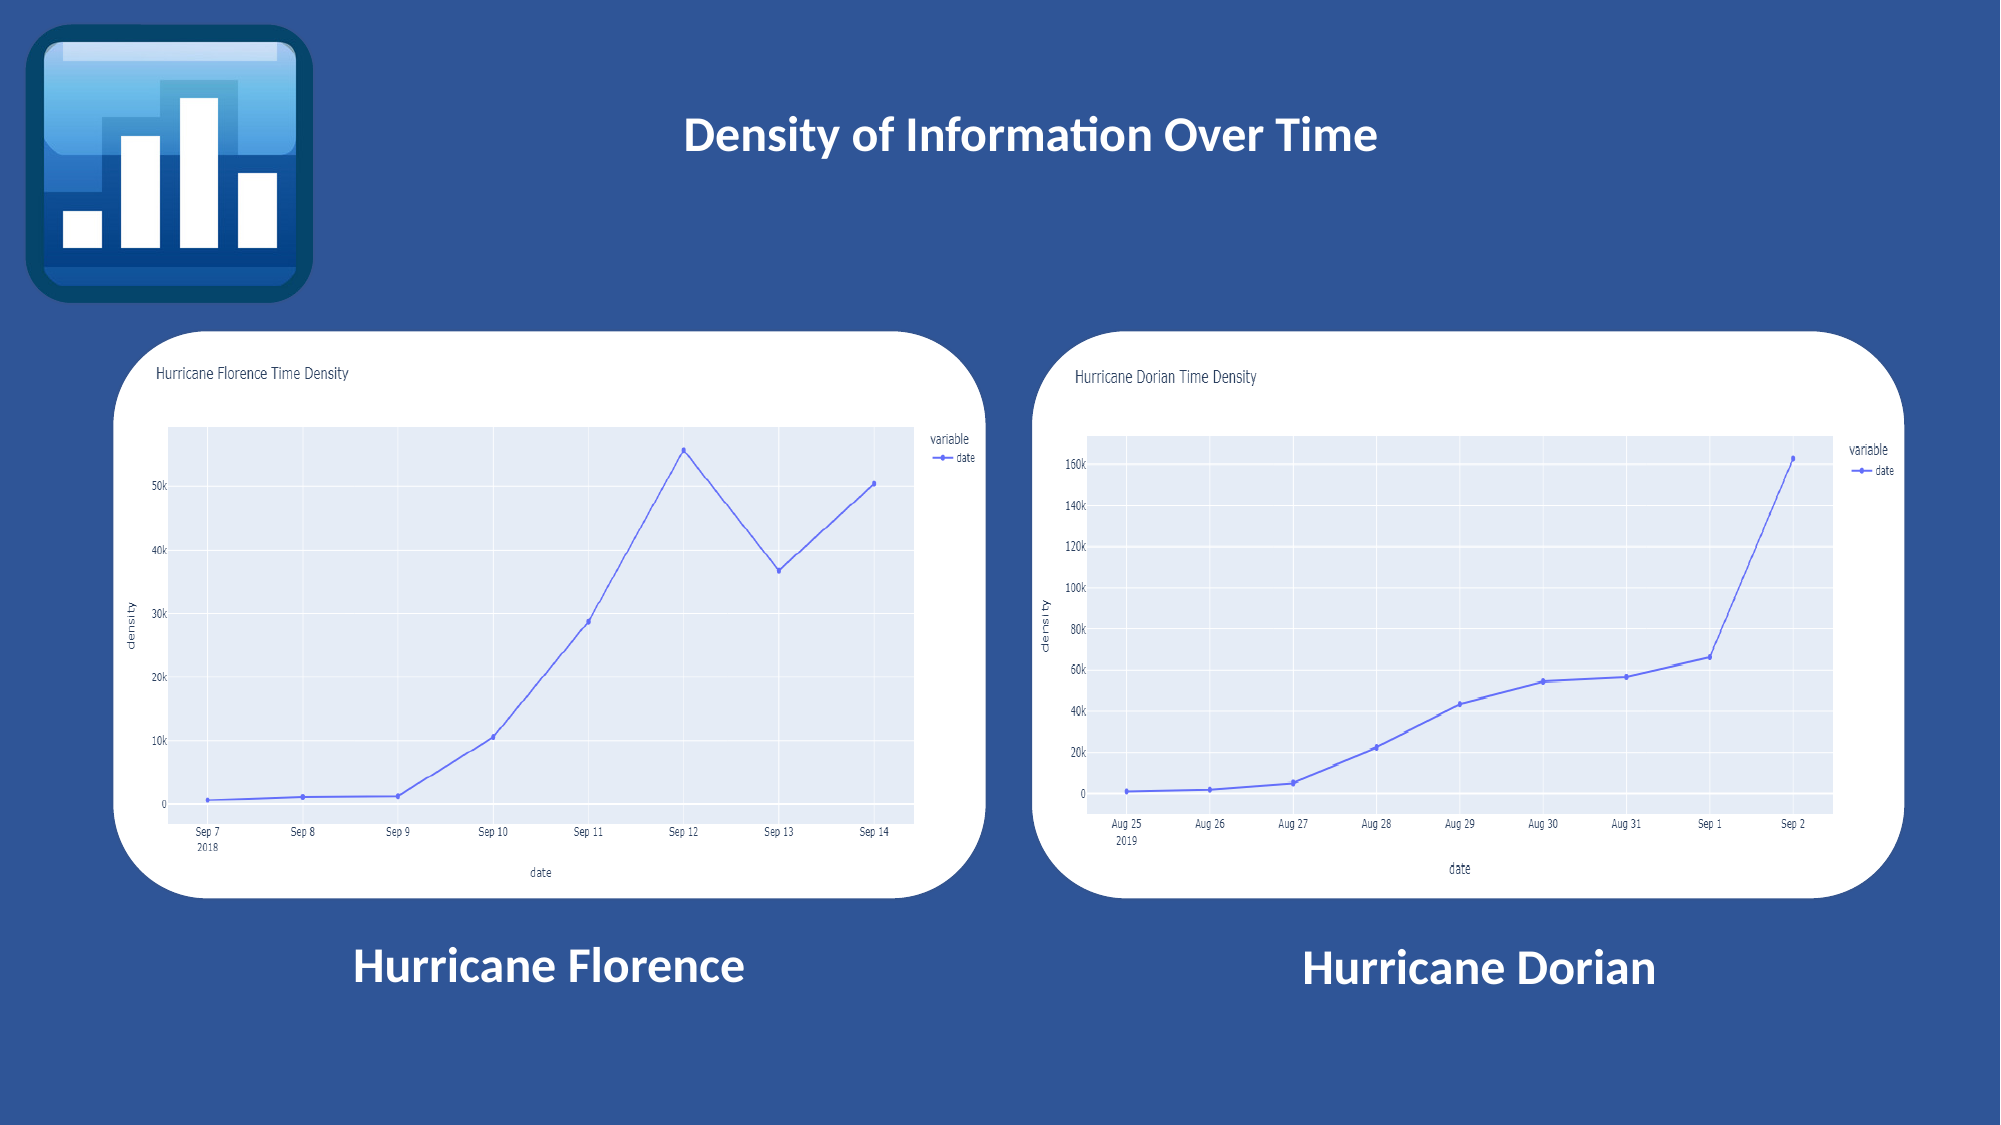

Variation

Density of Information Over Time

Instagram

Twitter

SND

News
Hurricane Florence
Hurricane Dorian
~11%